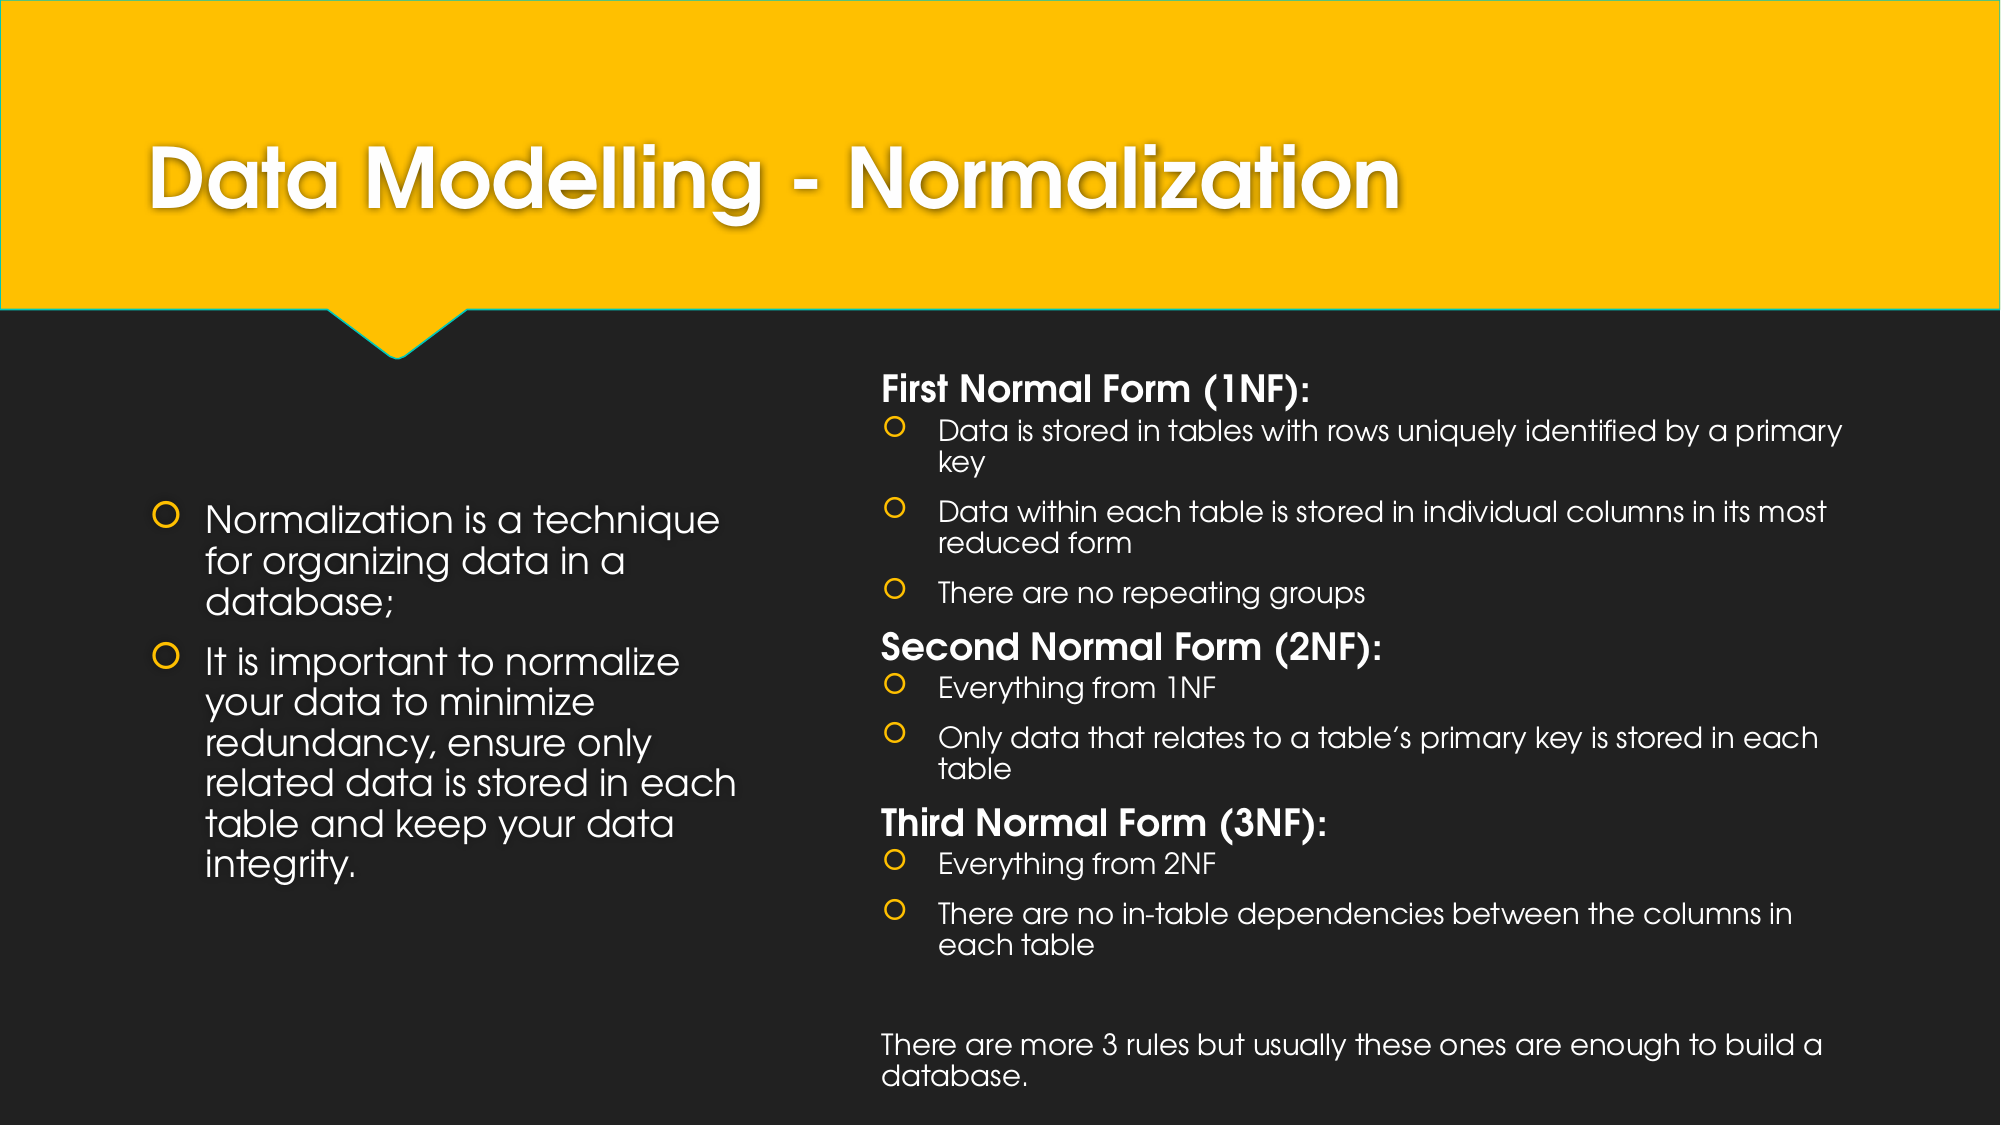

# Data Modelling - Normalization
First Normal Form (1NF):
Data is stored in tables with rows uniquely identified by a primary key
Data within each table is stored in individual columns in its most reduced form
There are no repeating groups
Second Normal Form (2NF):
Everything from 1NF
Only data that relates to a table’s primary key is stored in each table
Third Normal Form (3NF):
Everything from 2NF
There are no in-table dependencies between the columns in each table

There are more 3 rules but usually these ones are enough to build a database.
Normalization is a technique for organizing data in a database;
It is important to normalize your data to minimize redundancy, ensure only related data is stored in each table and keep your data integrity.